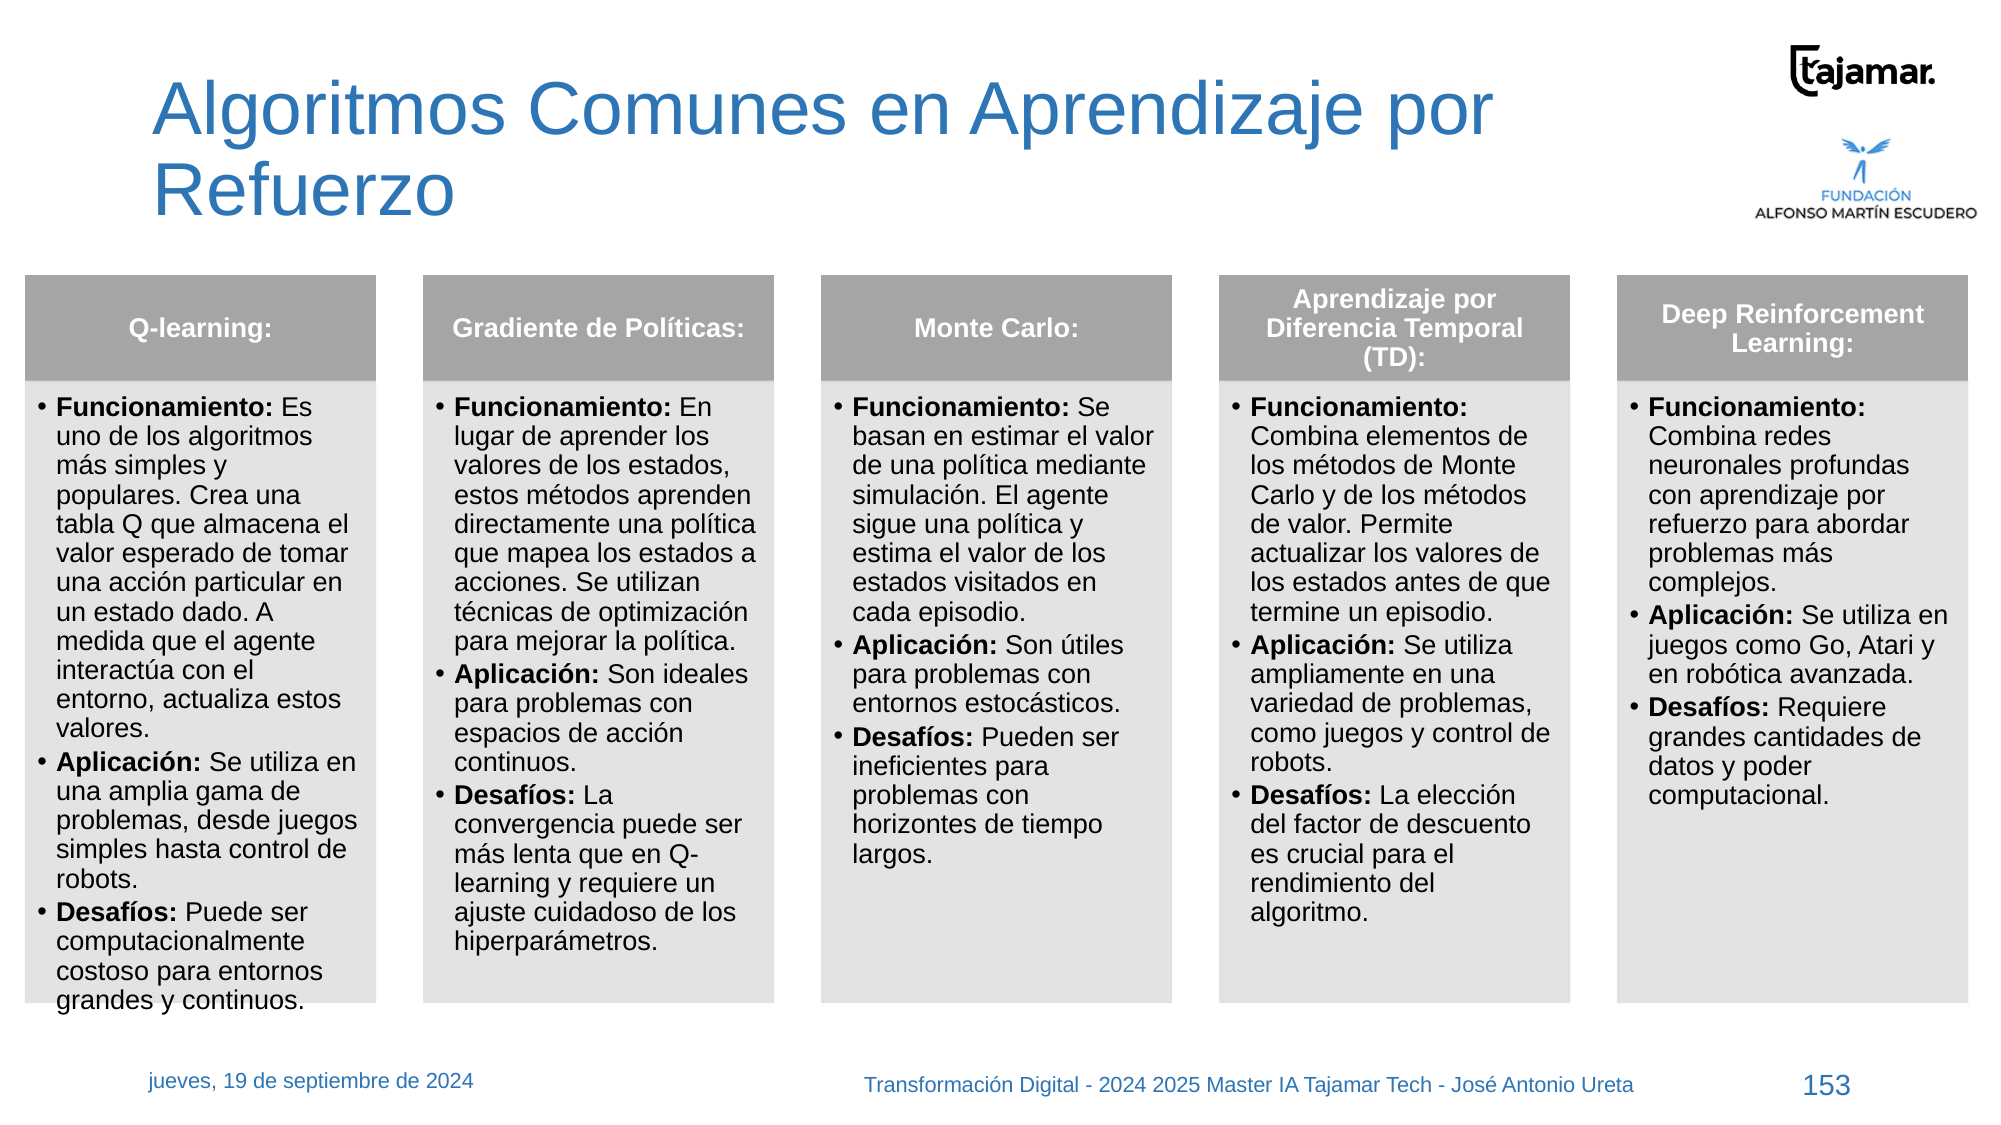

# Algoritmos Comunes en Aprendizaje por Refuerzo
Q-learning:
Funcionamiento: Es uno de los algoritmos más simples y populares. Crea una tabla Q que almacena el valor esperado de tomar una acción particular en un estado dado. A medida que el agente interactúa con el entorno, actualiza estos valores.
Aplicación: Se utiliza en una amplia gama de problemas, desde juegos simples hasta control de robots.
Desafíos: Puede ser computacionalmente costoso para entornos grandes y continuos.
Gradiente de Políticas:
Funcionamiento: En lugar de aprender los valores de los estados, estos métodos aprenden directamente una política que mapea los estados a acciones. Se utilizan técnicas de optimización para mejorar la política.
Aplicación: Son ideales para problemas con espacios de acción continuos.
Desafíos: La convergencia puede ser más lenta que en Q-learning y requiere un ajuste cuidadoso de los hiperparámetros.
Monte Carlo:
Funcionamiento: Se basan en estimar el valor de una política mediante simulación. El agente sigue una política y estima el valor de los estados visitados en cada episodio.
Aplicación: Son útiles para problemas con entornos estocásticos.
Desafíos: Pueden ser ineficientes para problemas con horizontes de tiempo largos.
Aprendizaje por Diferencia Temporal (TD):
Funcionamiento: Combina elementos de los métodos de Monte Carlo y de los métodos de valor. Permite actualizar los valores de los estados antes de que termine un episodio.
Aplicación: Se utiliza ampliamente en una variedad de problemas, como juegos y control de robots.
Desafíos: La elección del factor de descuento es crucial para el rendimiento del algoritmo.
Deep Reinforcement Learning:
Funcionamiento: Combina redes neuronales profundas con aprendizaje por refuerzo para abordar problemas más complejos.
Aplicación: Se utiliza en juegos como Go, Atari y en robótica avanzada.
Desafíos: Requiere grandes cantidades de datos y poder computacional.
jueves, 19 de septiembre de 2024
Transformación Digital - 2024 2025 Master IA Tajamar Tech - José Antonio Ureta
153